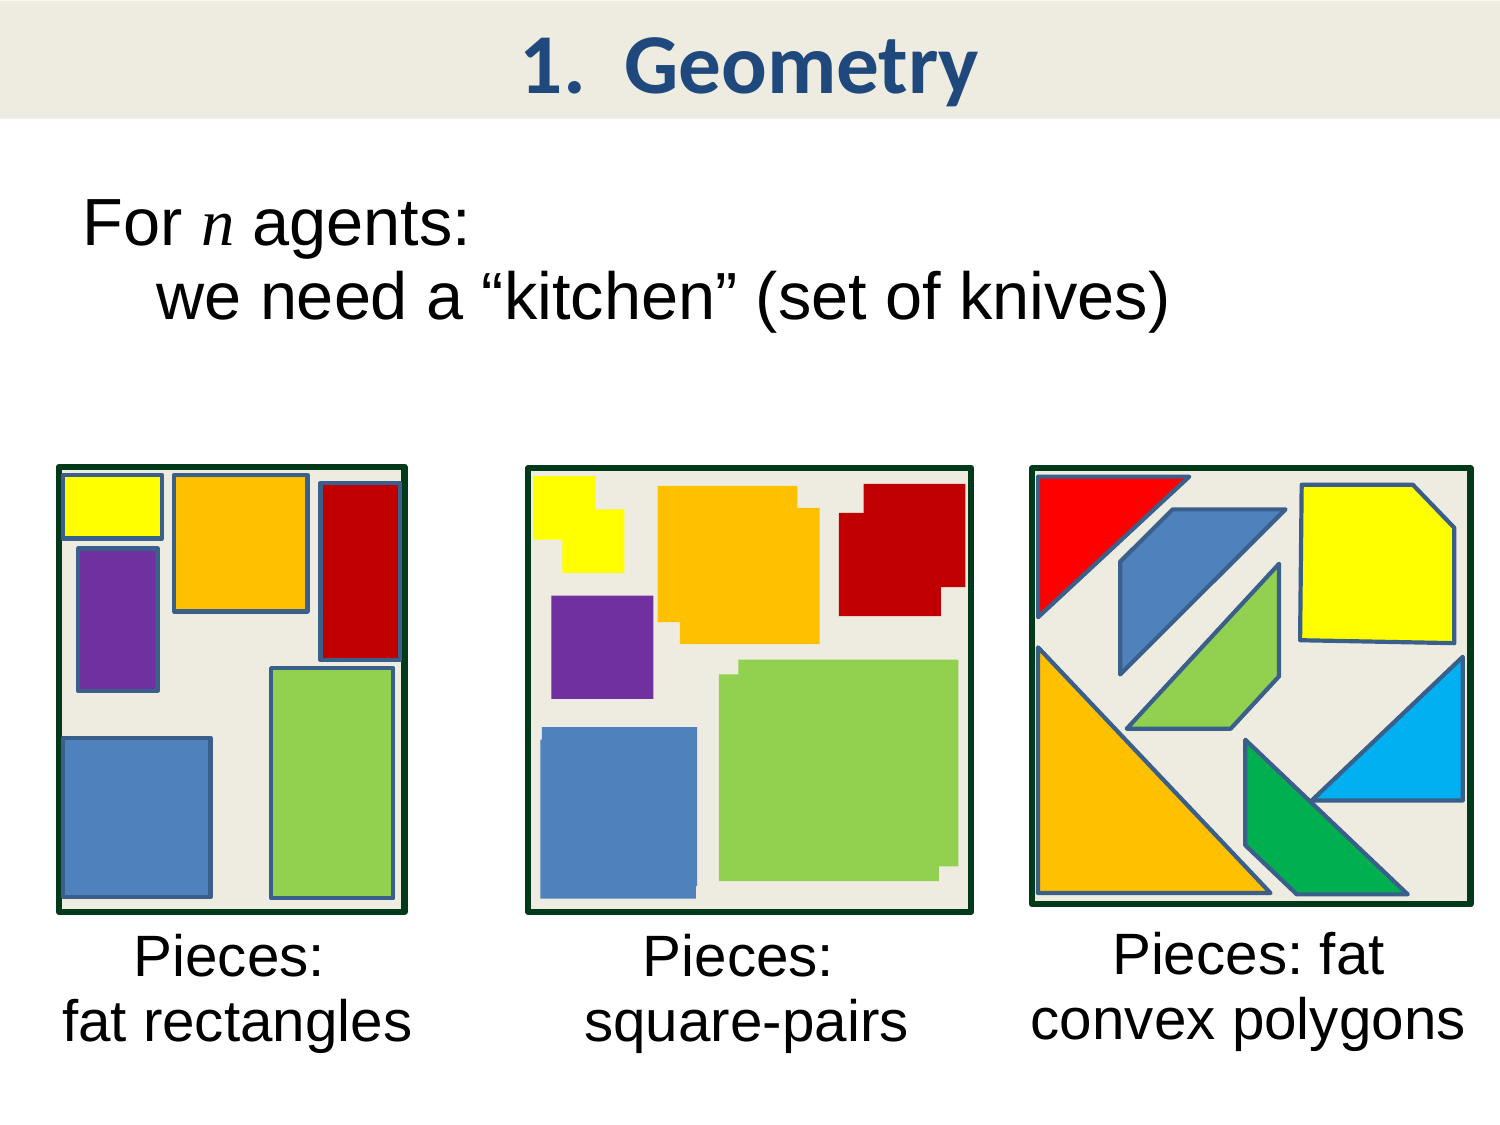

# 1.  Geometry
For n agents:
    we need a “kitchen” (set of knives)

Pieces: fat convex polygons
Pieces:
square-pairs
Pieces:
fat rectangles